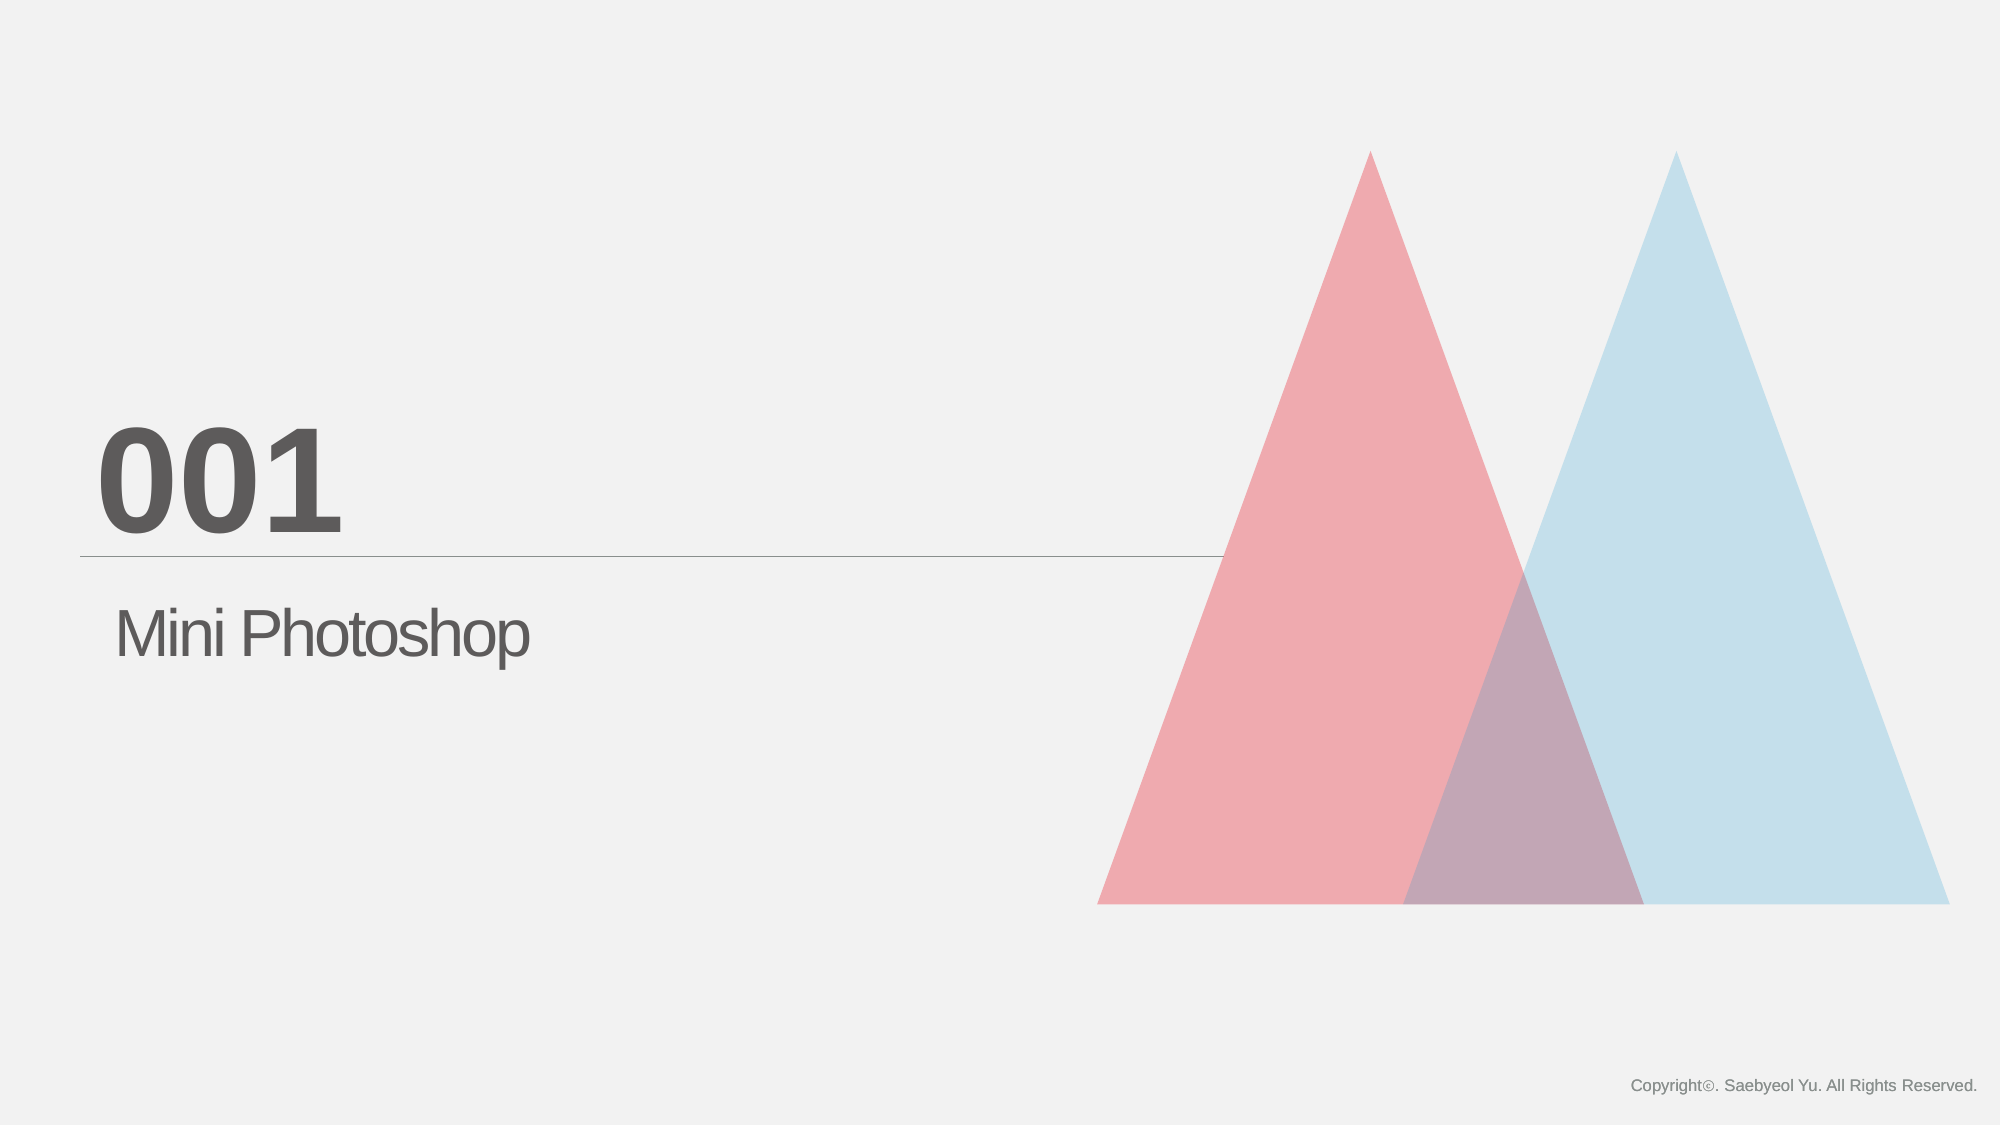

001
Mini Photoshop
Copyrightⓒ. Saebyeol Yu. All Rights Reserved.